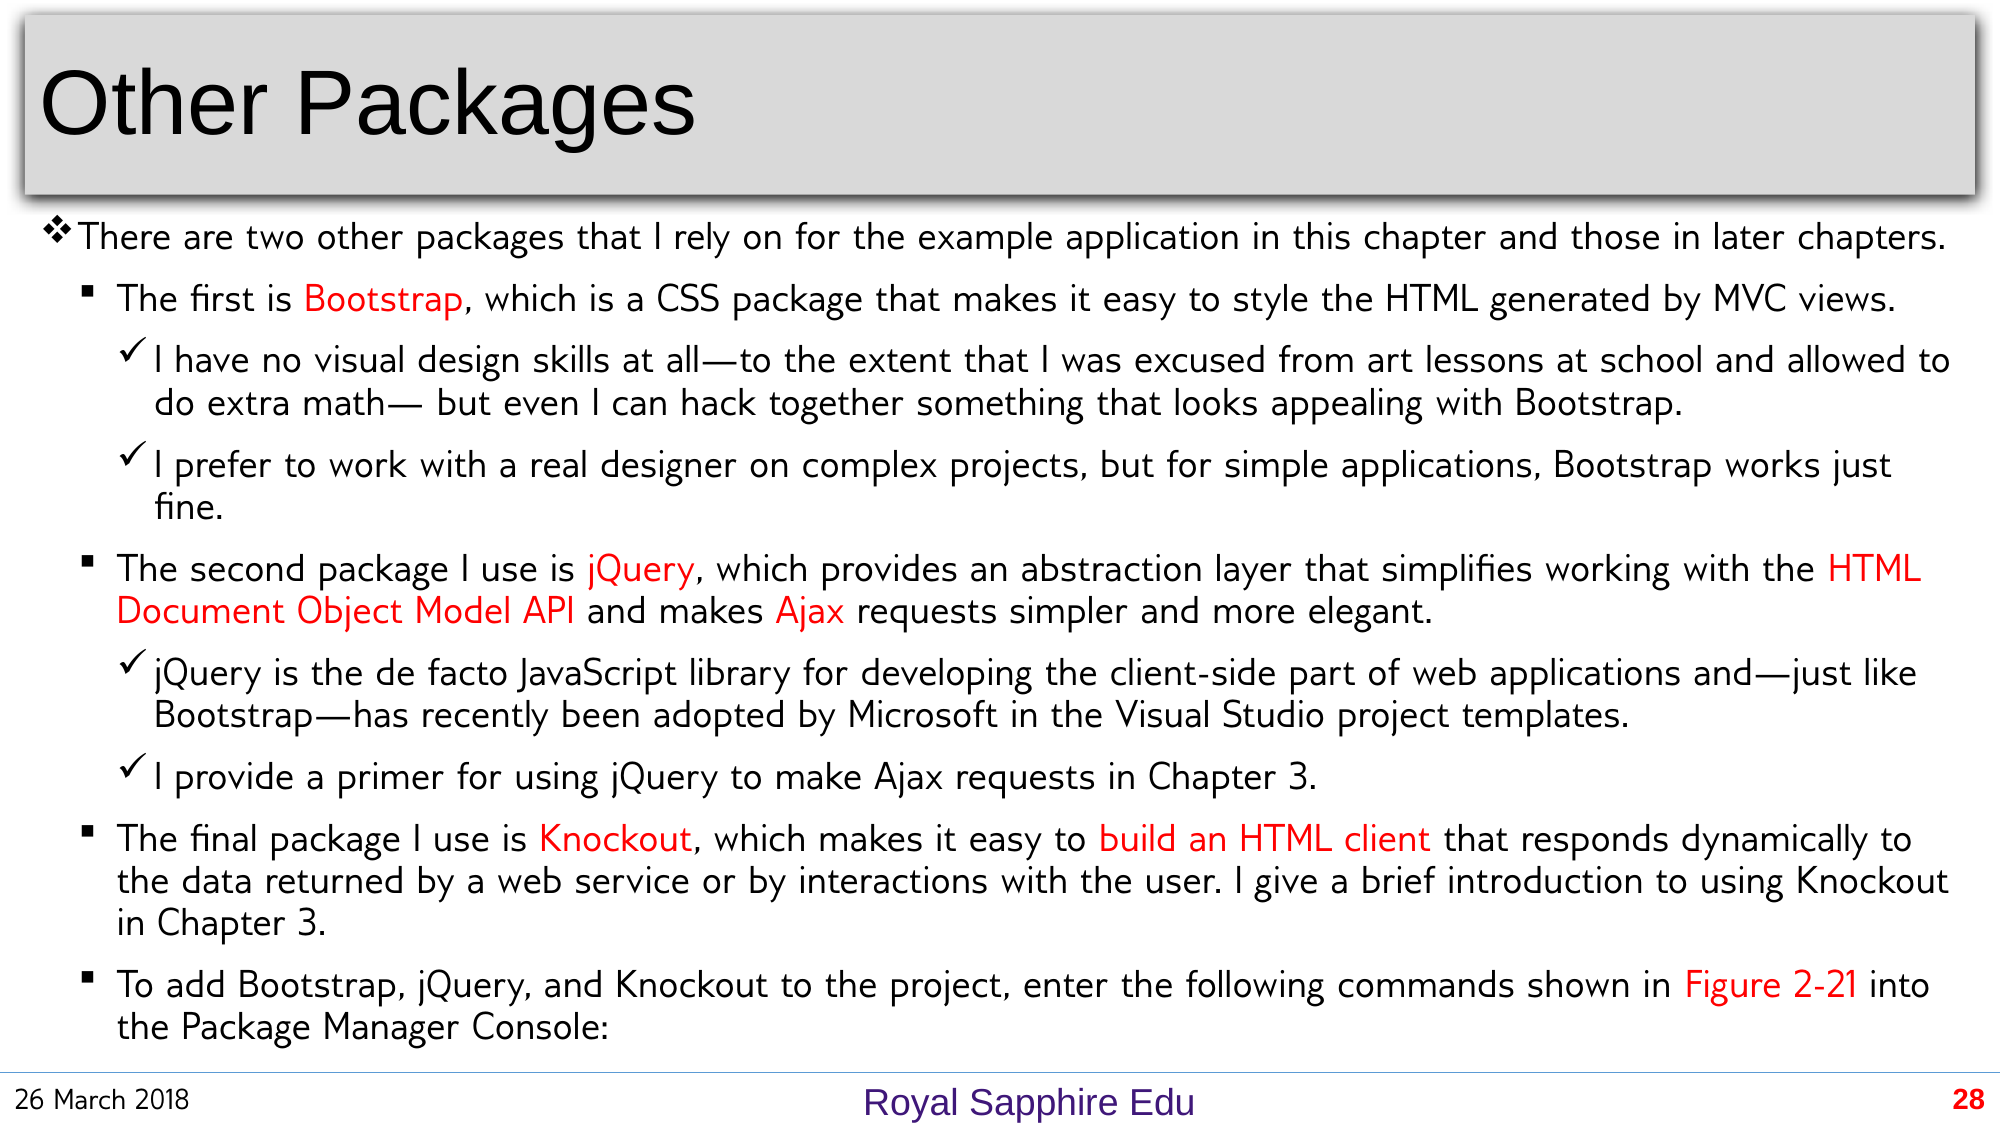

# Other Packages
There are two other packages that I rely on for the example application in this chapter and those in later chapters.
The first is Bootstrap, which is a CSS package that makes it easy to style the HTML generated by MVC views.
I have no visual design skills at all—to the extent that I was excused from art lessons at school and allowed to do extra math— but even I can hack together something that looks appealing with Bootstrap.
I prefer to work with a real designer on complex projects, but for simple applications, Bootstrap works just fine.
The second package I use is jQuery, which provides an abstraction layer that simplifies working with the HTML Document Object Model API and makes Ajax requests simpler and more elegant.
jQuery is the de facto JavaScript library for developing the client-side part of web applications and—just like Bootstrap—has recently been adopted by Microsoft in the Visual Studio project templates.
I provide a primer for using jQuery to make Ajax requests in Chapter 3.
The final package I use is Knockout, which makes it easy to build an HTML client that responds dynamically to the data returned by a web service or by interactions with the user. I give a brief introduction to using Knockout in Chapter 3.
To add Bootstrap, jQuery, and Knockout to the project, enter the following commands shown in Figure 2-21 into the Package Manager Console:
26 March 2018
28